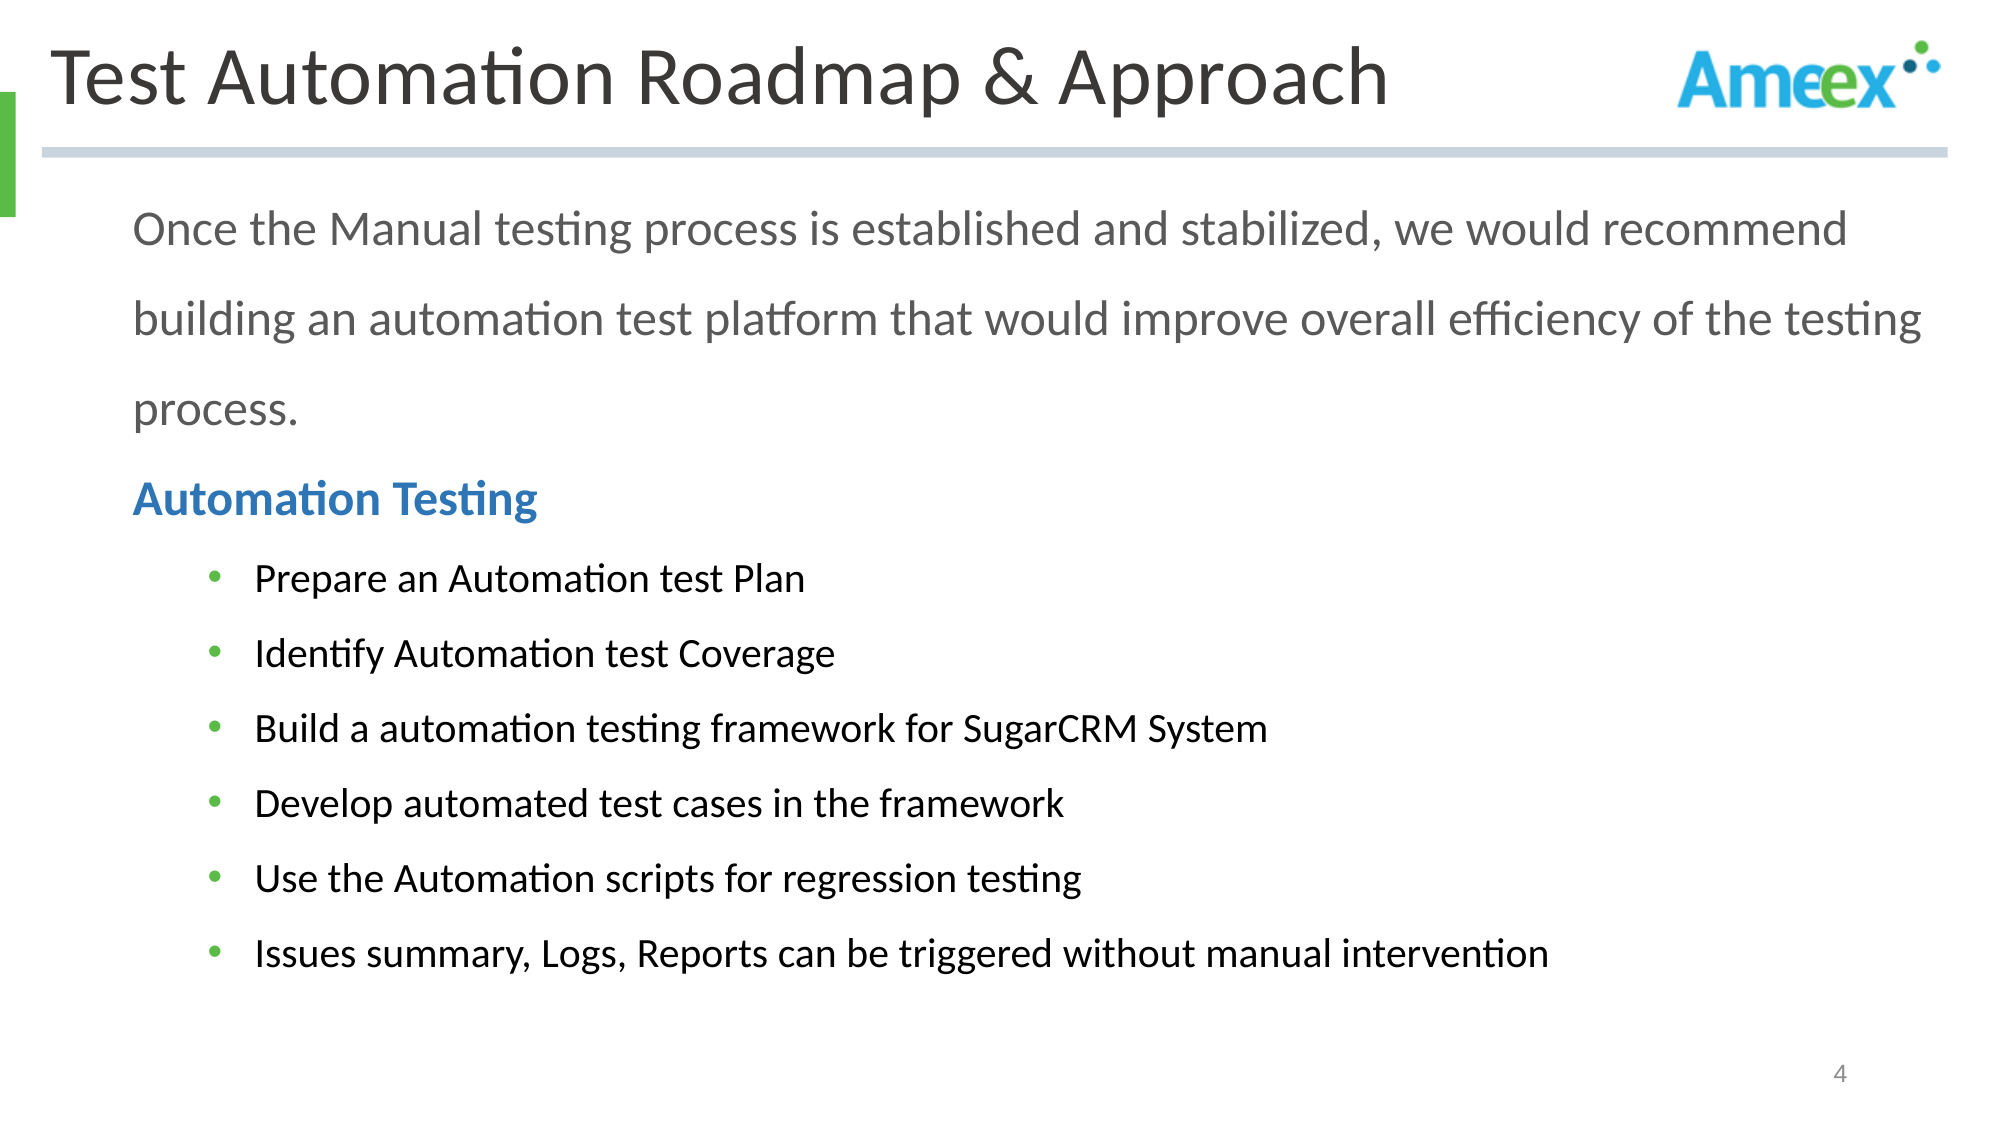

# Test Automation Roadmap & Approach
Once the Manual testing process is established and stabilized, we would recommend building an automation test platform that would improve overall efficiency of the testing process.
Automation Testing
Prepare an Automation test Plan
Identify Automation test Coverage
Build a automation testing framework for SugarCRM System
Develop automated test cases in the framework
Use the Automation scripts for regression testing
Issues summary, Logs, Reports can be triggered without manual intervention
4